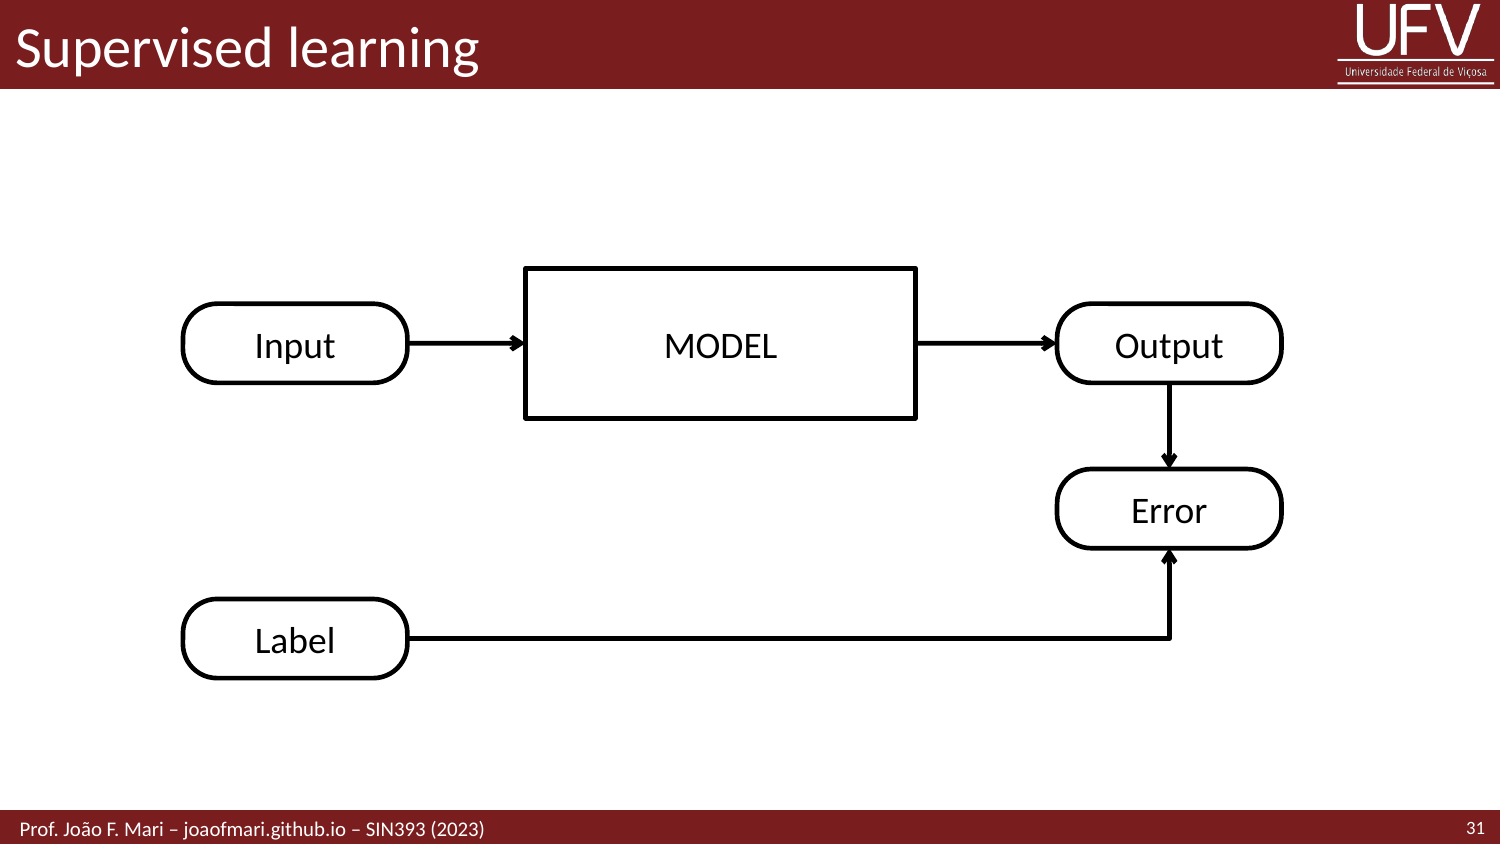

# Supervised learning
MODEL
Input
Output
Error
Label
31
 Prof. João F. Mari – joaofmari.github.io – SIN393 (2023)